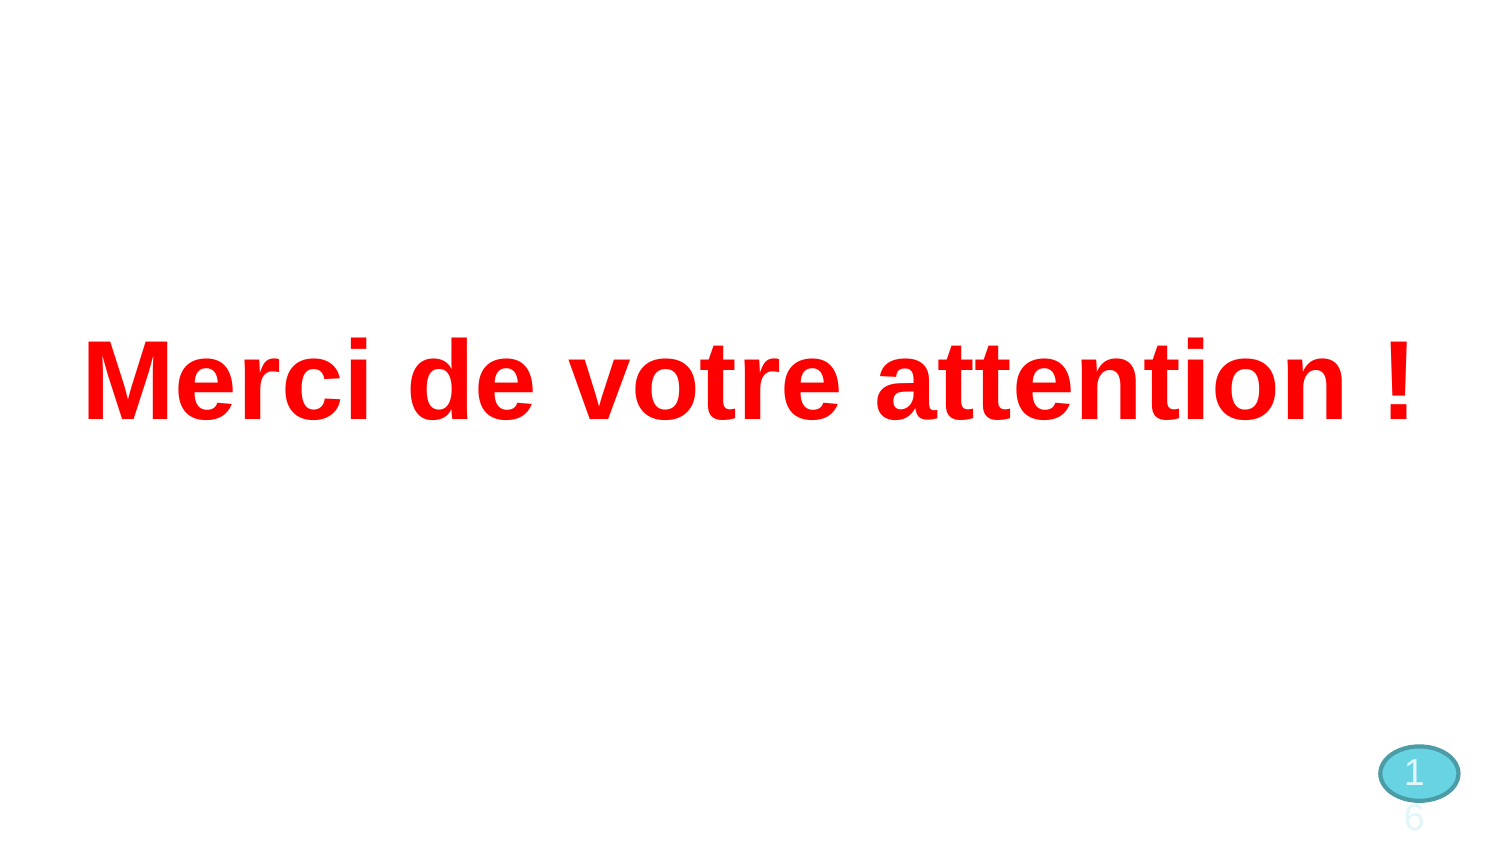

# Merci de votre attention !
16